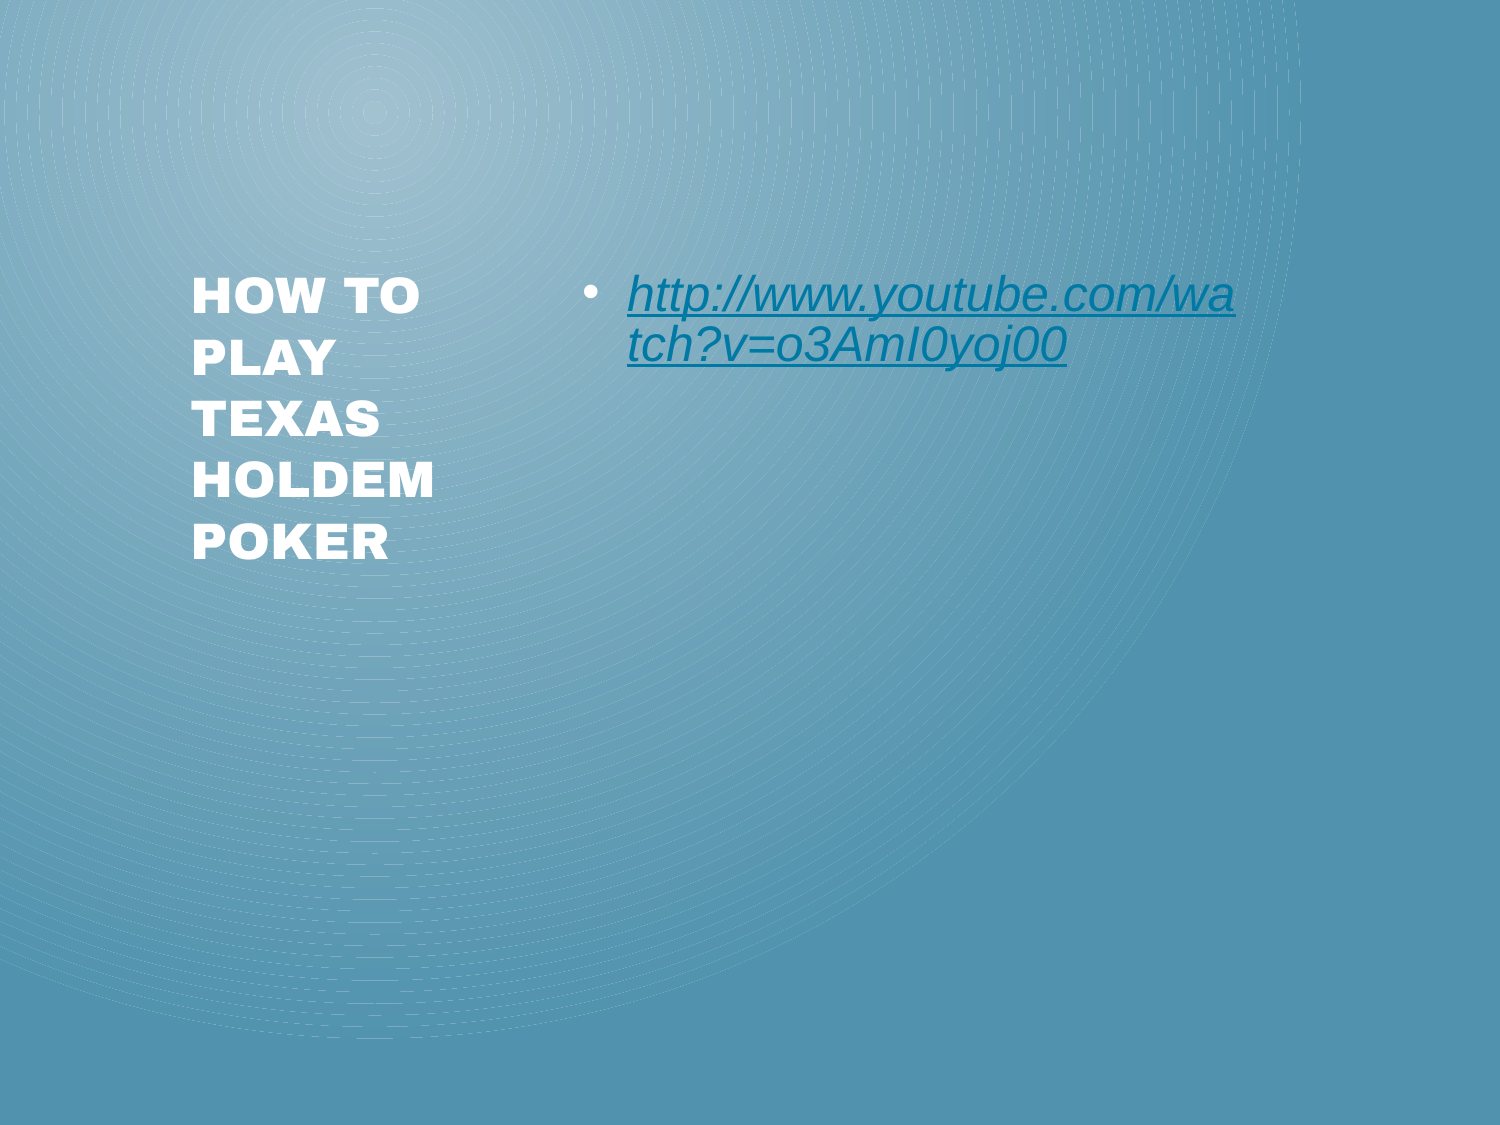

http://www.youtube.com/watch?v=o3AmI0yoj00
# How to play texas holdem poker